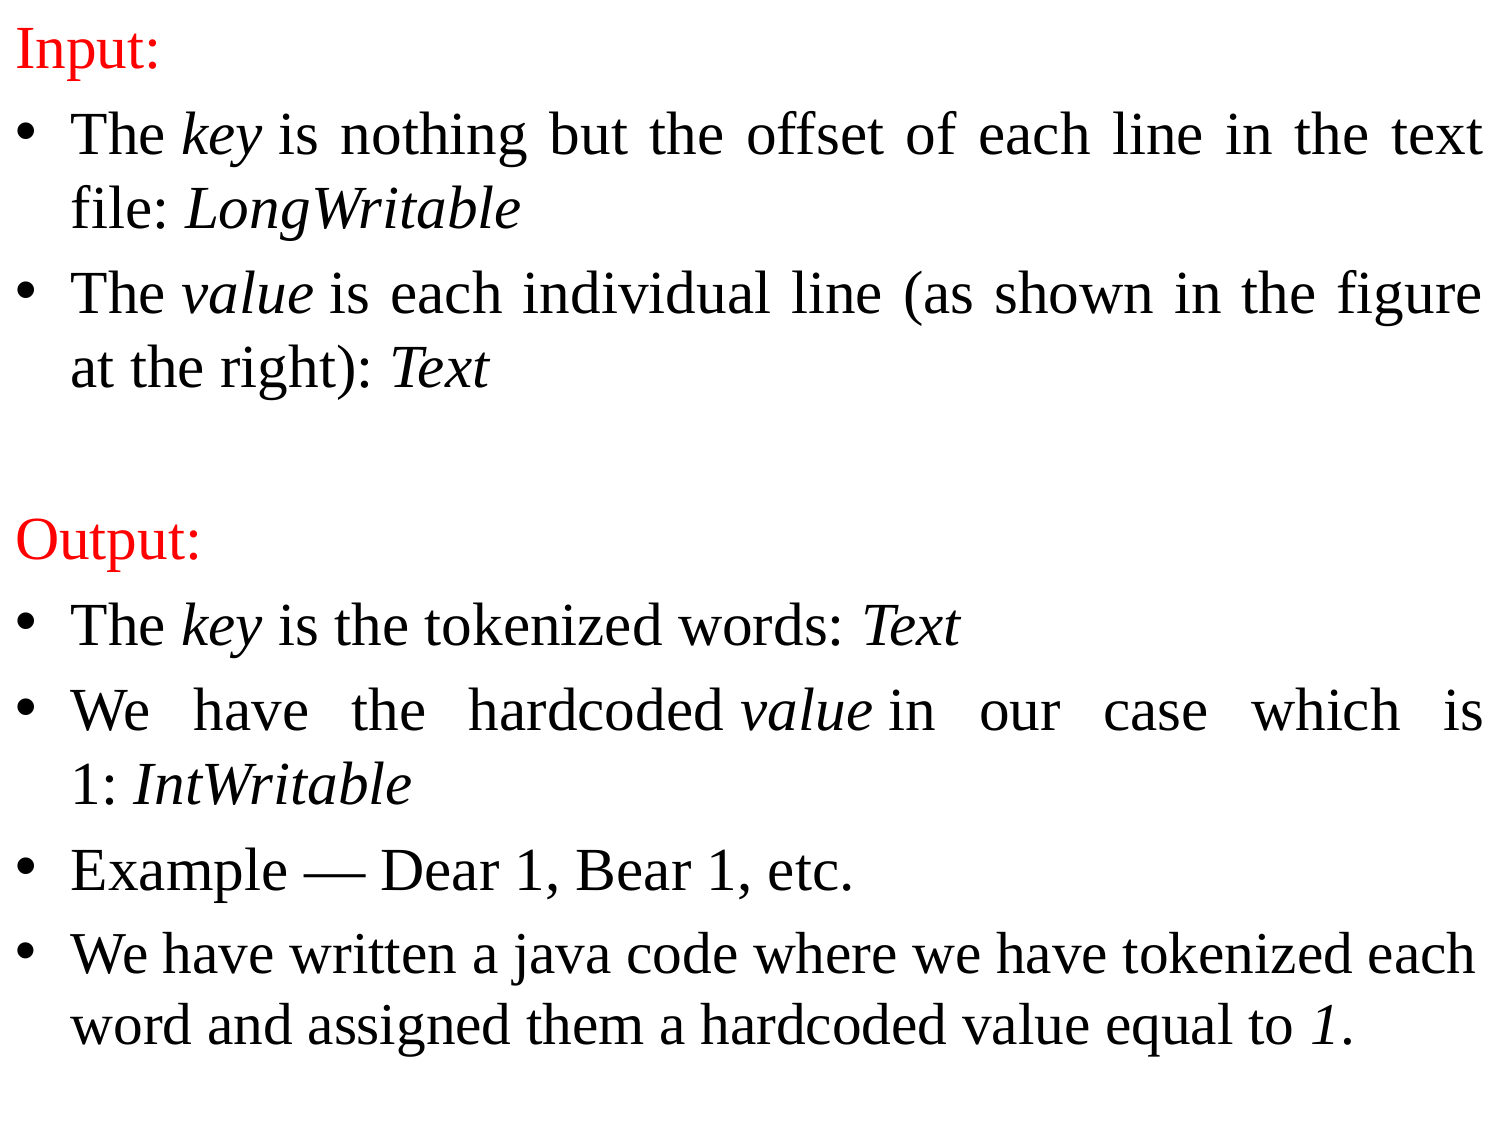

Input:
The key is nothing but the offset of each line in the text file: LongWritable
The value is each individual line (as shown in the figure at the right): Text

Output:
The key is the tokenized words: Text
We have the hardcoded value in our case which is 1: IntWritable
Example — Dear 1, Bear 1, etc.
We have written a java code where we have tokenized each word and assigned them a hardcoded value equal to 1.